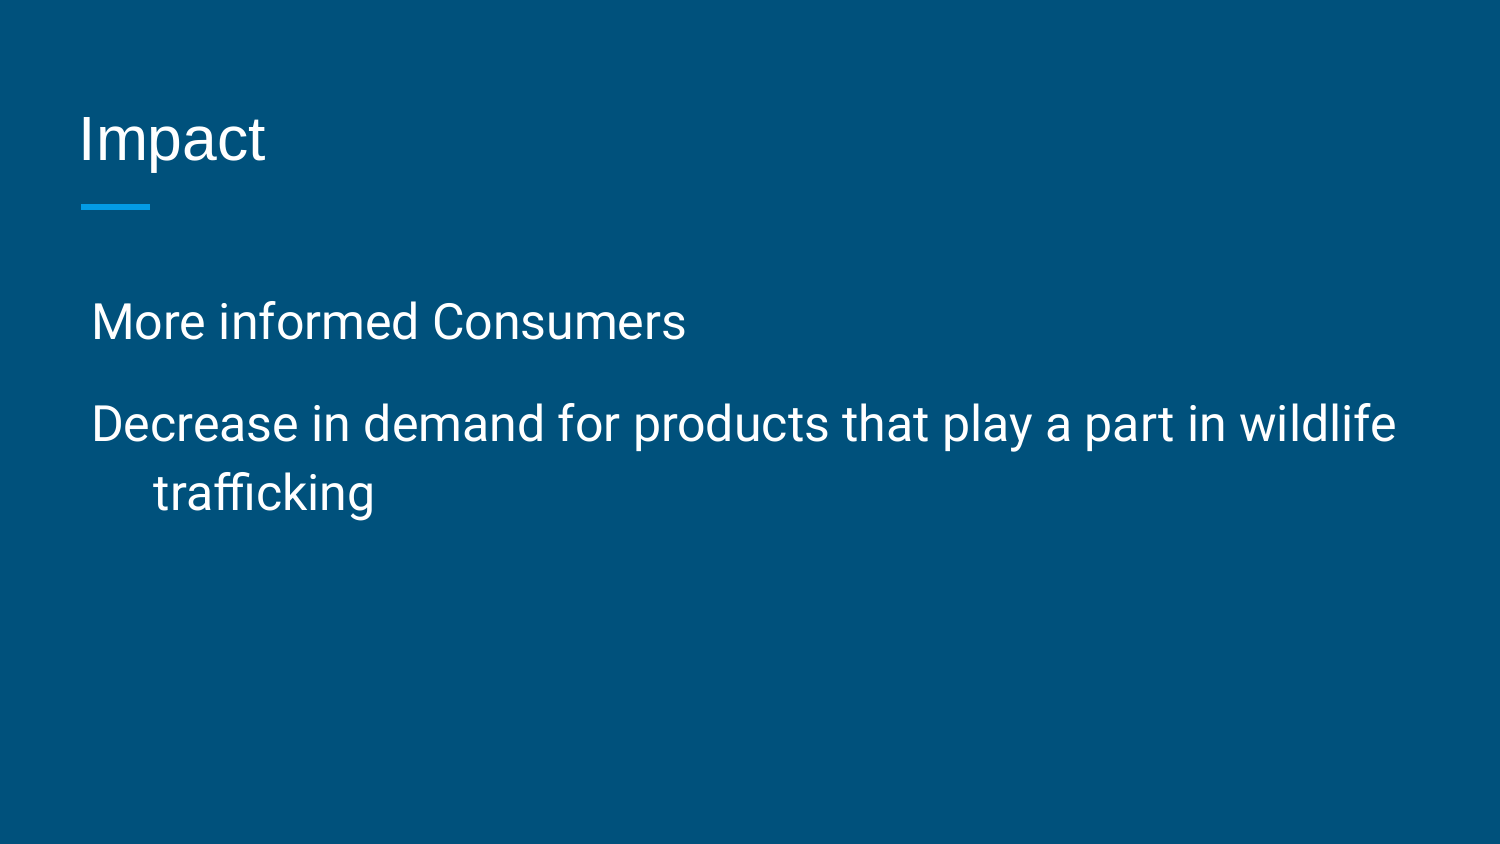

# Impact
More informed Consumers
Decrease in demand for products that play a part in wildlife trafficking